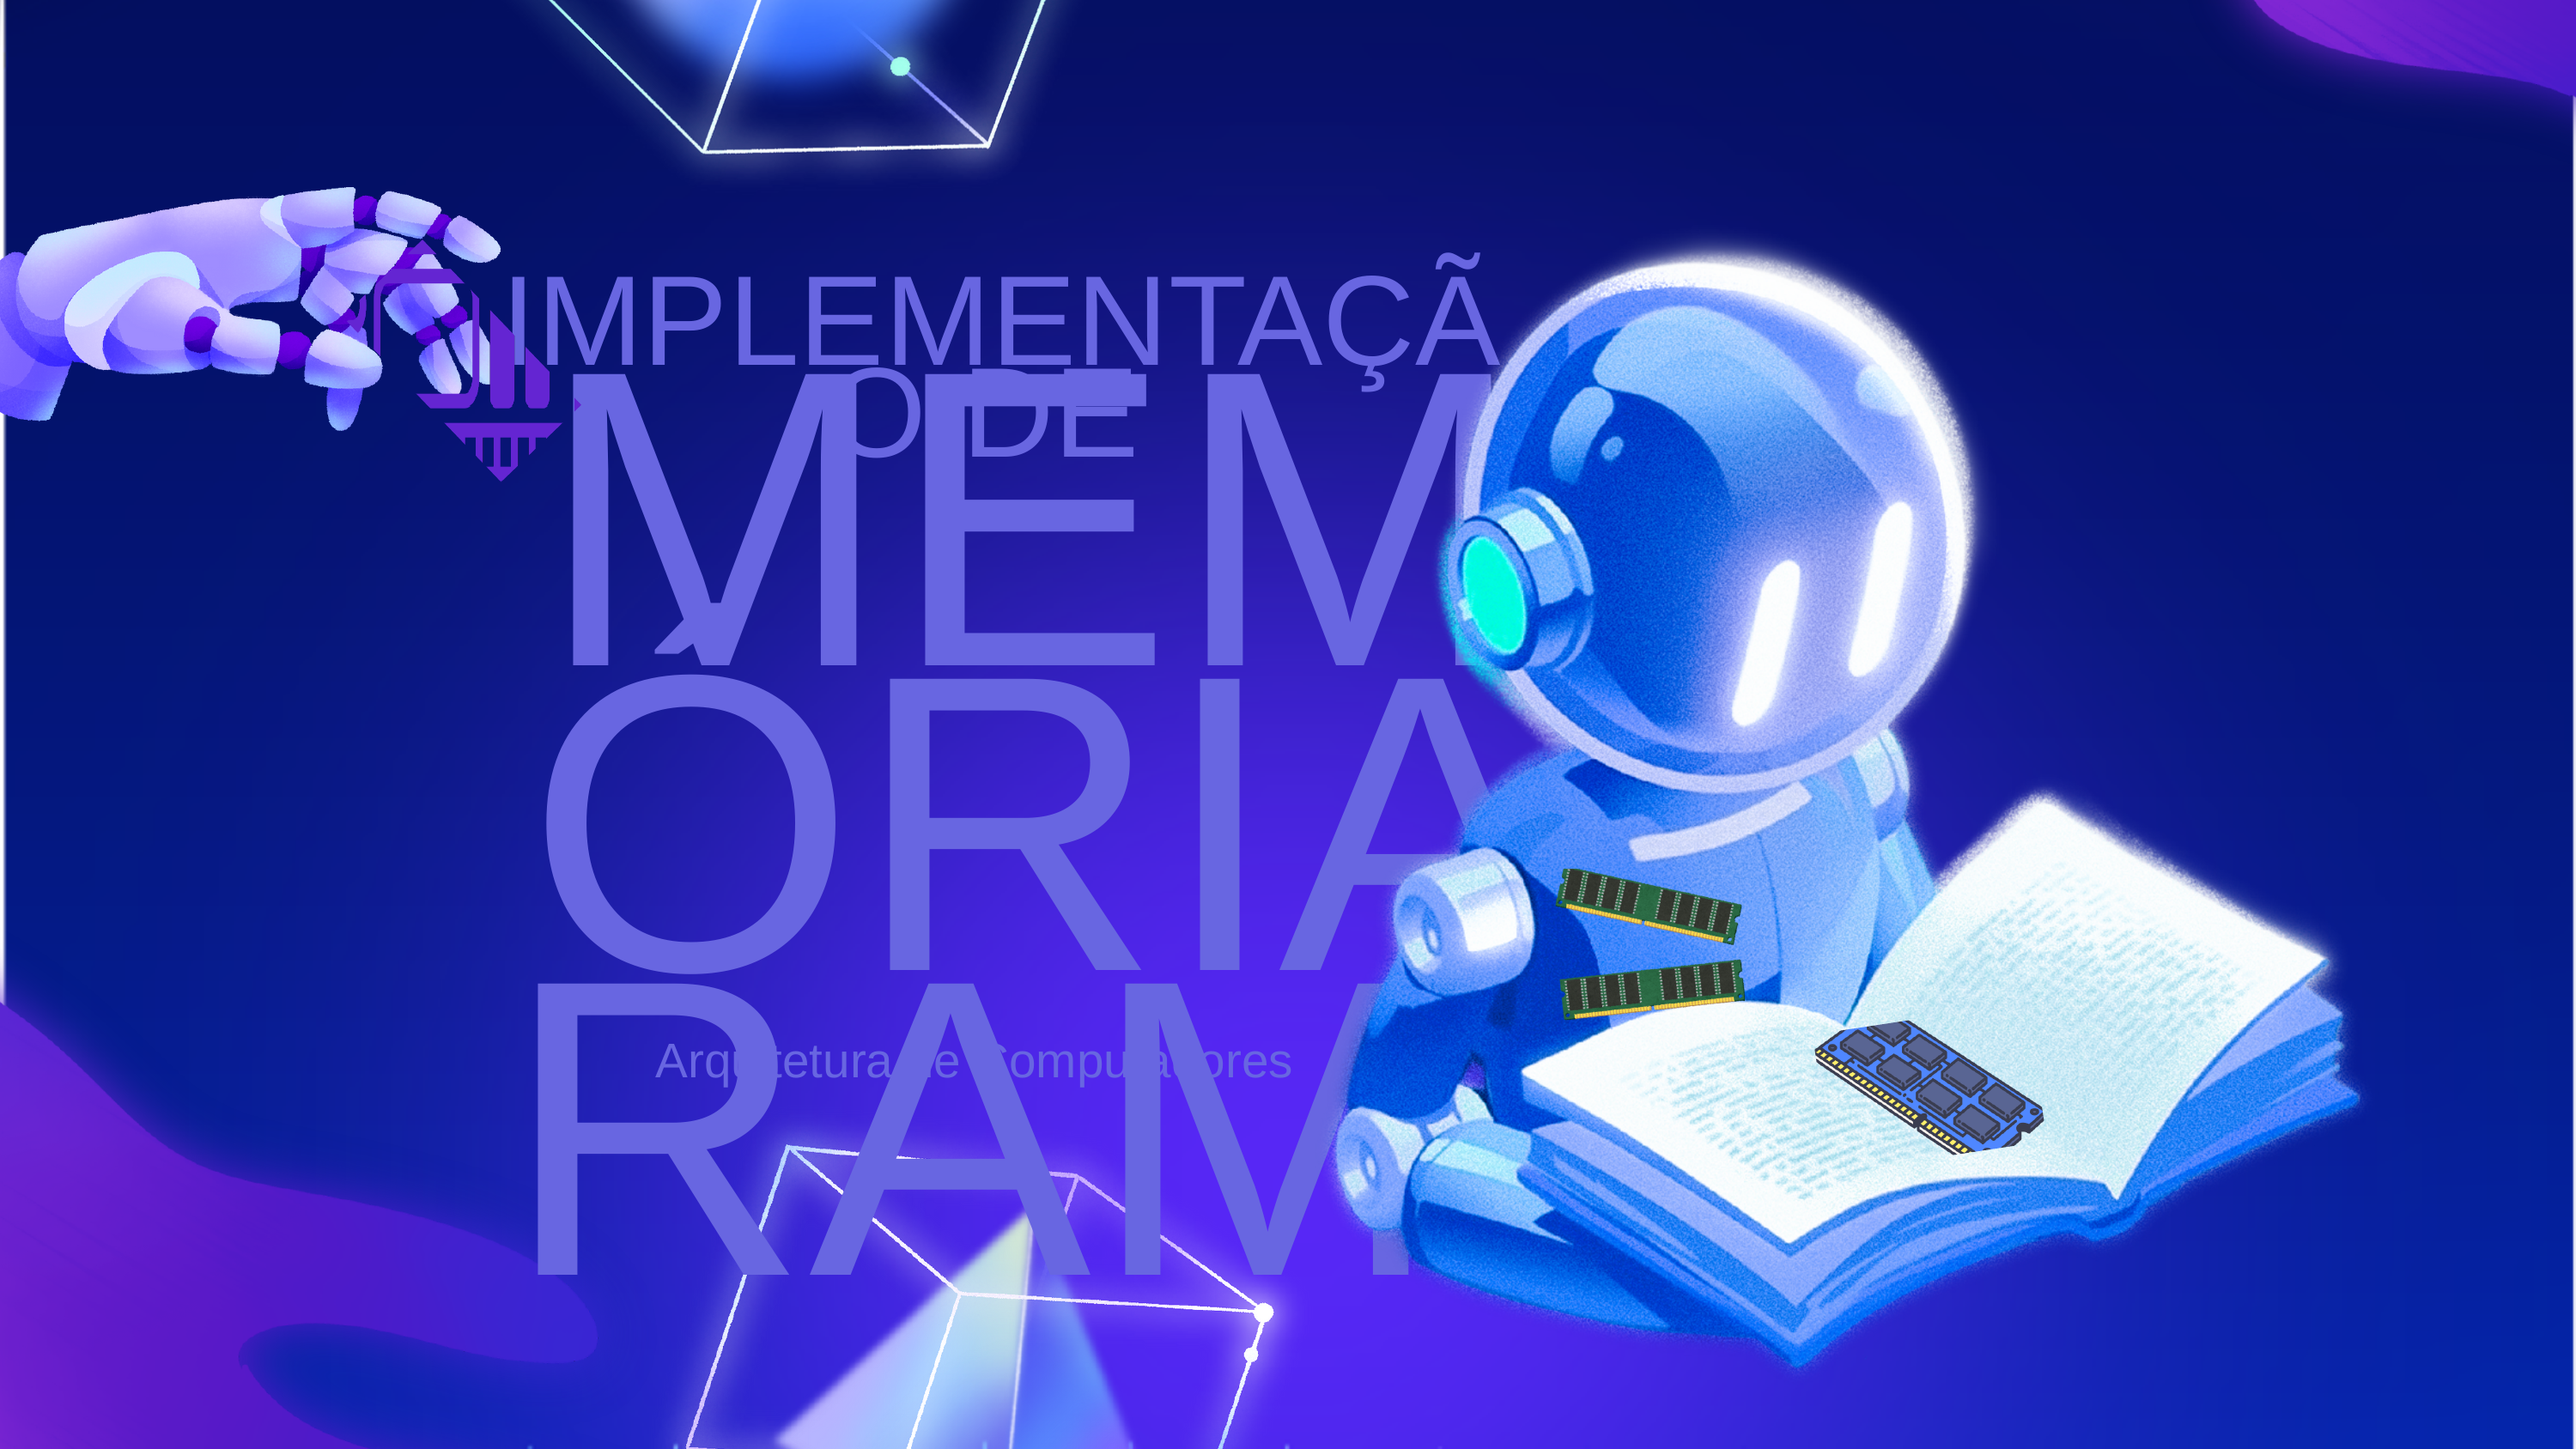

IMPLEMENTAÇÃO DE

MEMÓRIA RAM

Arquitetura de Computadores